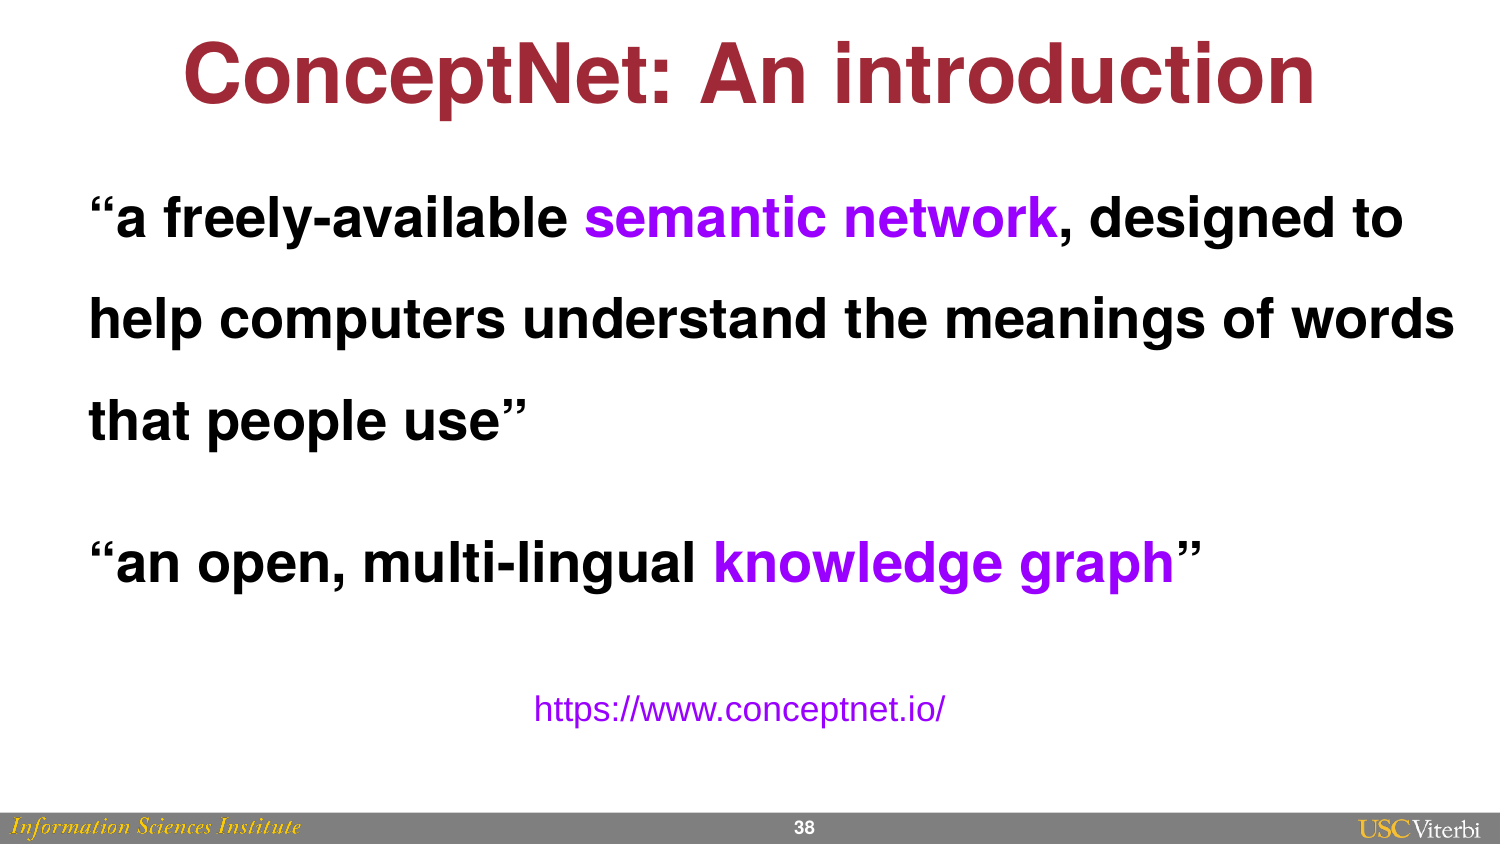

# ConceptNet: An introduction
“a freely-available semantic network, designed to help computers understand the meanings of words that people use”
“an open, multi-lingual knowledge graph”
https://www.conceptnet.io/
38